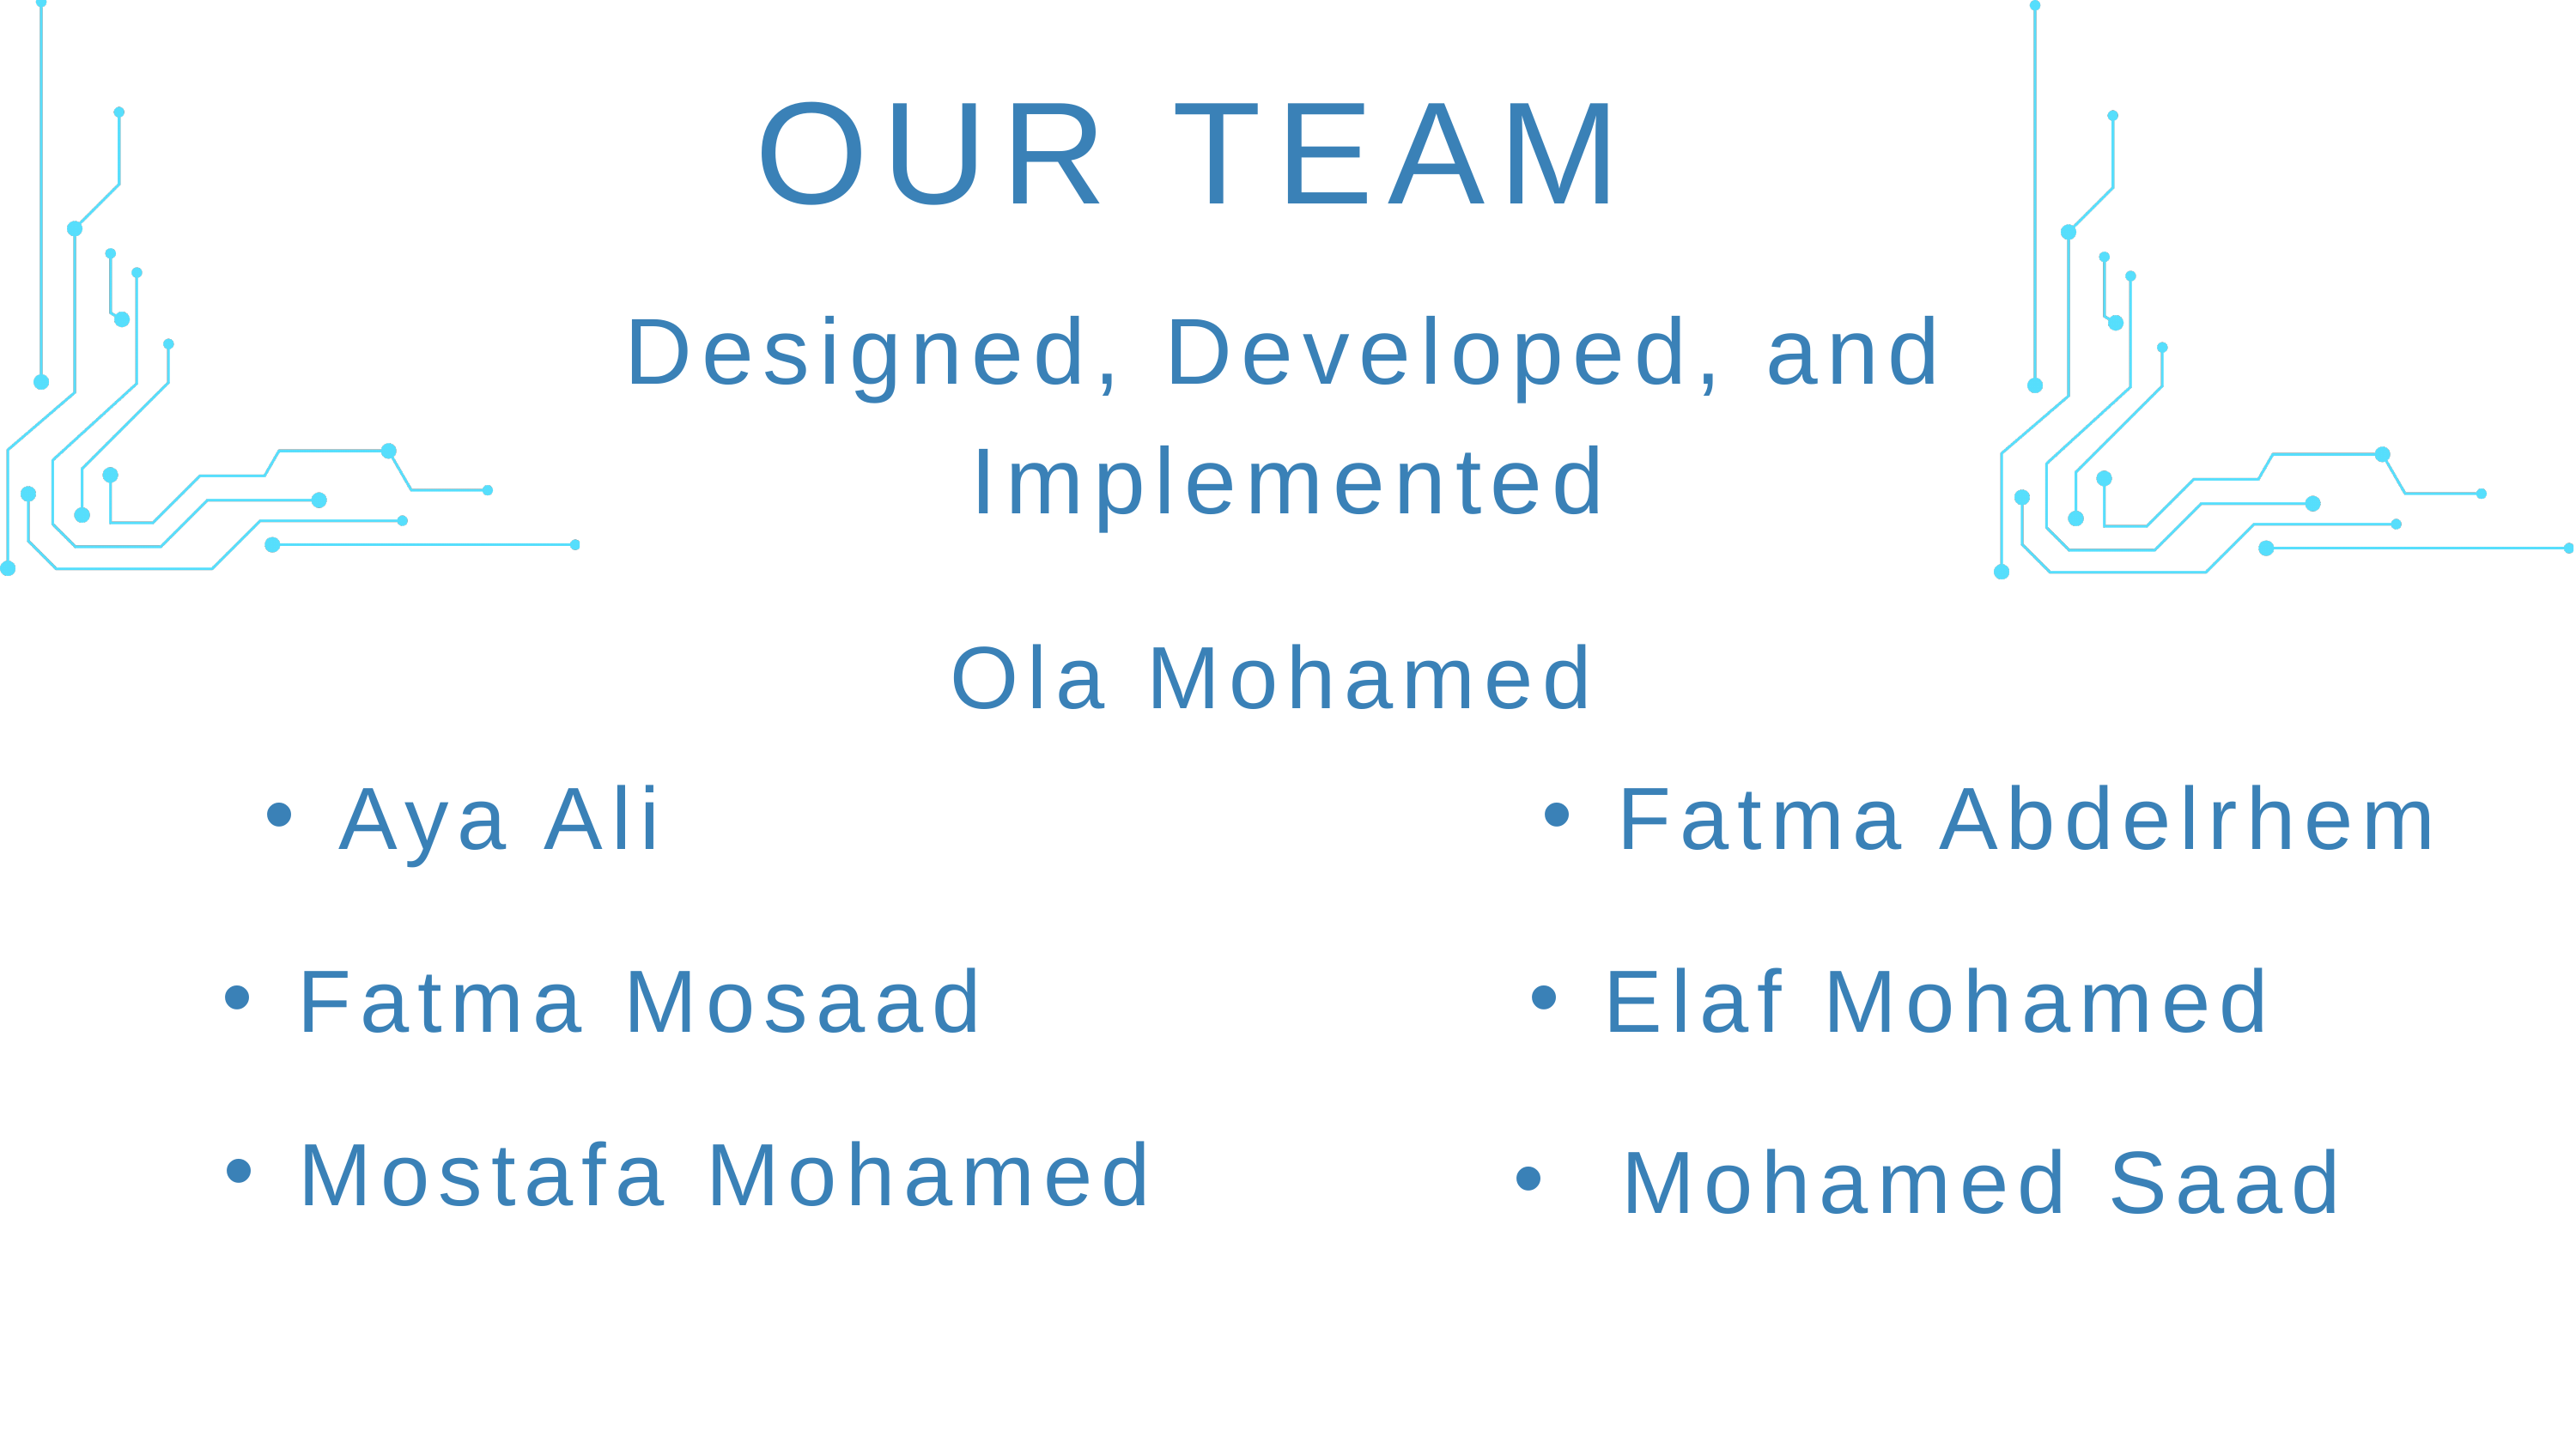

OUR TEAM
Designed, Developed, and Implemented
Ola Mohamed
Aya Ali
Fatma Abdelrhem

Fatma Mosaad
Elaf Mohamed
Mostafa Mohamed
 Mohamed Saad